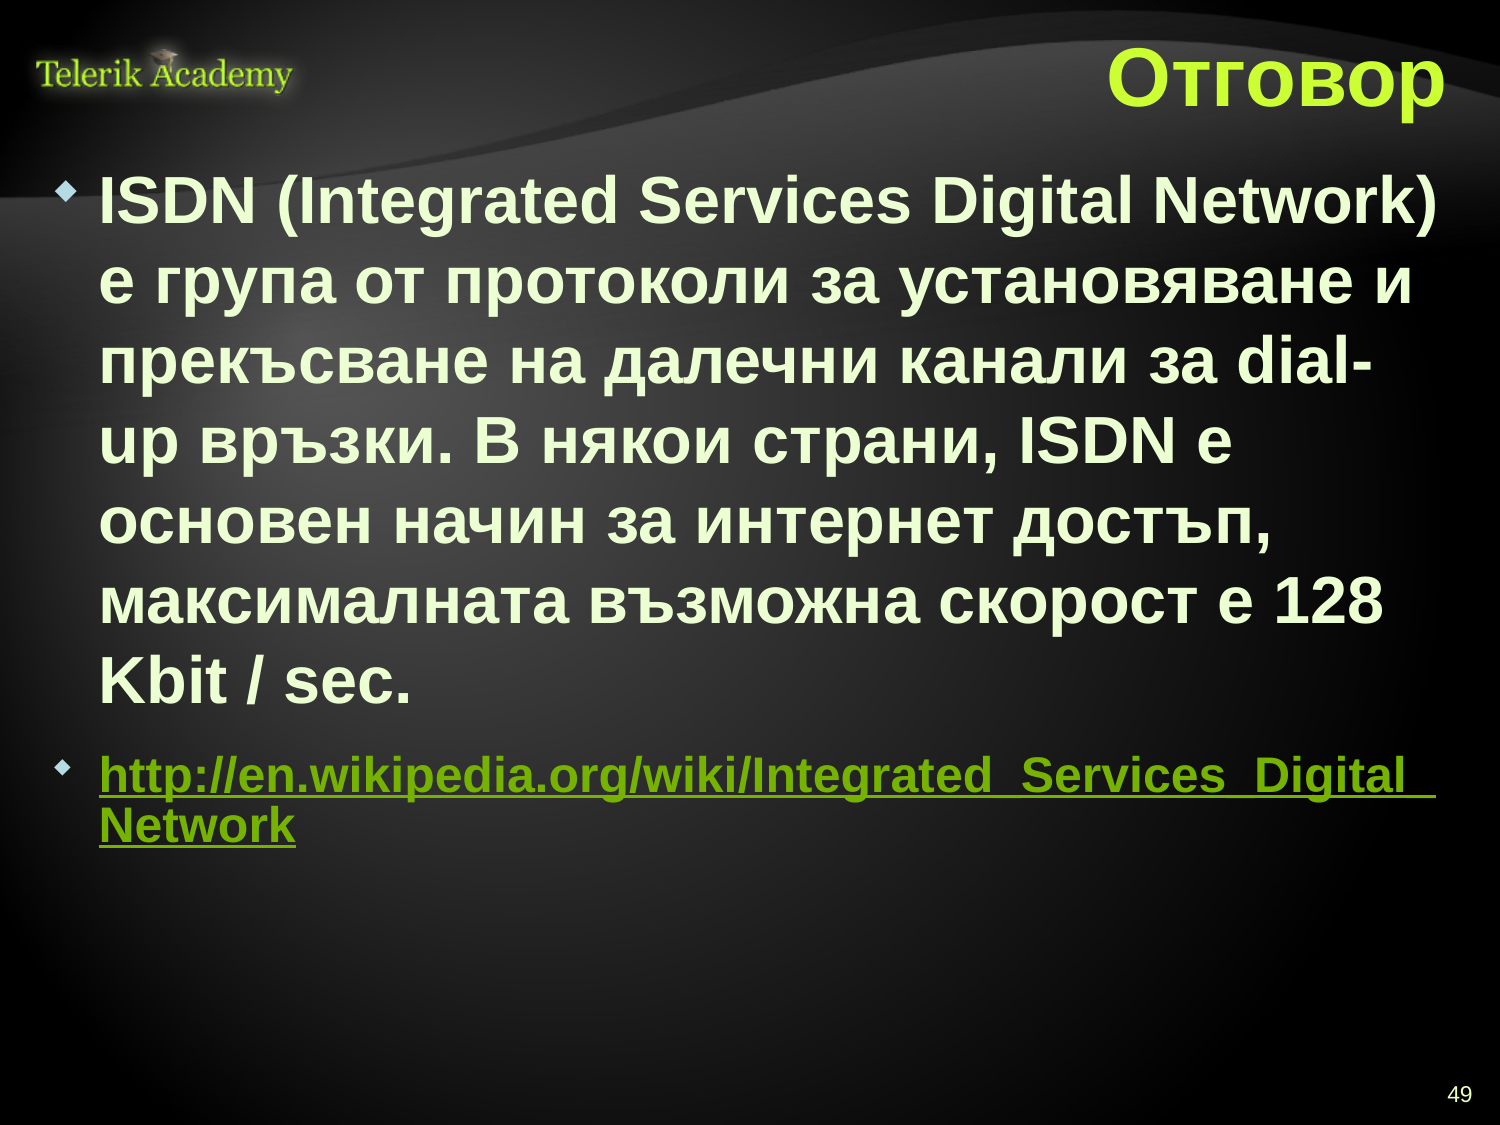

# Отговор
ISDN (Integrated Services Digital Network) е група от протоколи за установяване и прекъсване на далечни канали за dial-up връзки. В някои страни, ISDN е основен начин за интернет достъп, максималната възможна скорост е 128 Kbit / sec.
http://en.wikipedia.org/wiki/Integrated_Services_Digital_Network

49